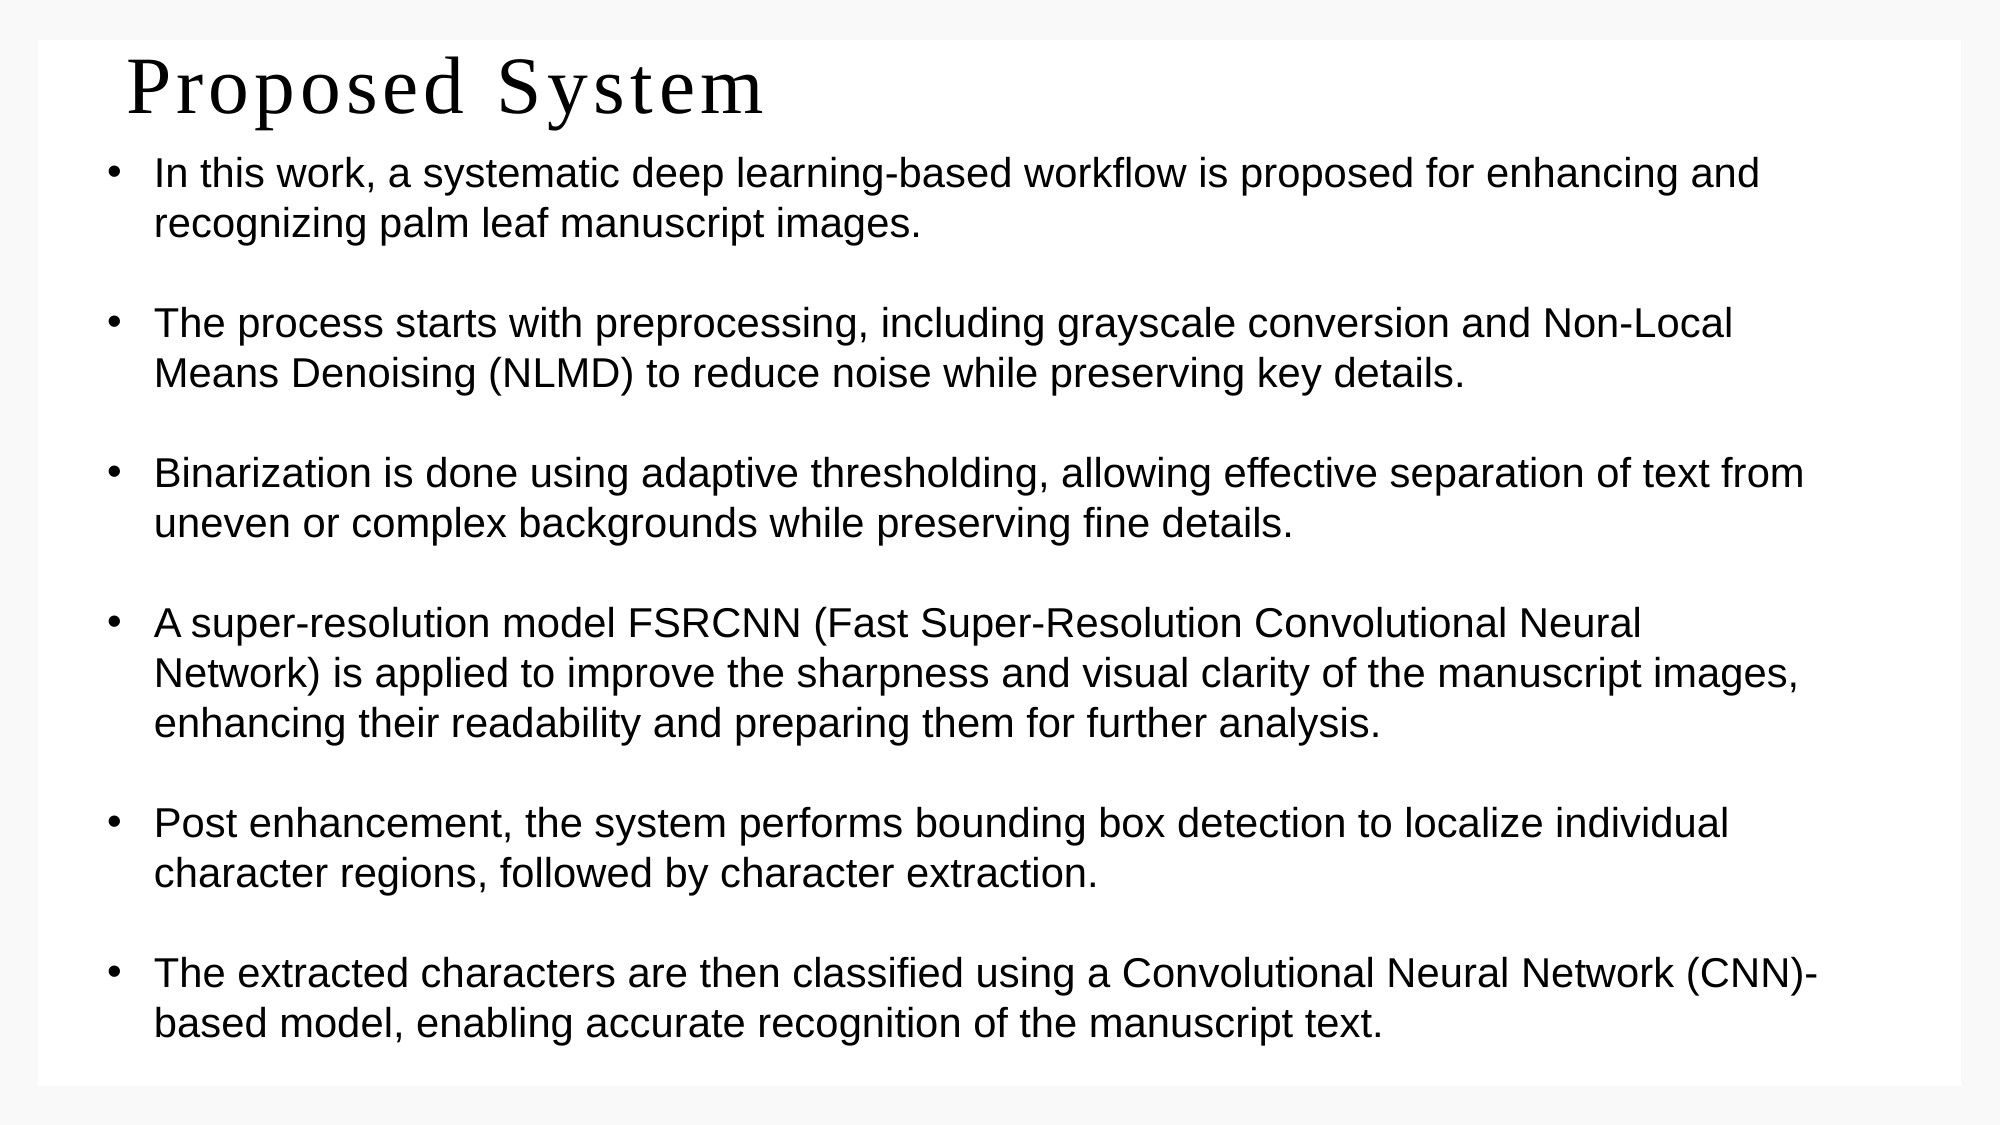

# Proposed System
In this work, a systematic deep learning-based workflow is proposed for enhancing and recognizing palm leaf manuscript images.

The process starts with preprocessing, including grayscale conversion and Non-Local Means Denoising (NLMD) to reduce noise while preserving key details.

Binarization is done using adaptive thresholding, allowing effective separation of text from uneven or complex backgrounds while preserving fine details.

A super-resolution model FSRCNN (Fast Super-Resolution Convolutional Neural Network) is applied to improve the sharpness and visual clarity of the manuscript images, enhancing their readability and preparing them for further analysis.

Post enhancement, the system performs bounding box detection to localize individual character regions, followed by character extraction.

The extracted characters are then classified using a Convolutional Neural Network (CNN)-based model, enabling accurate recognition of the manuscript text.